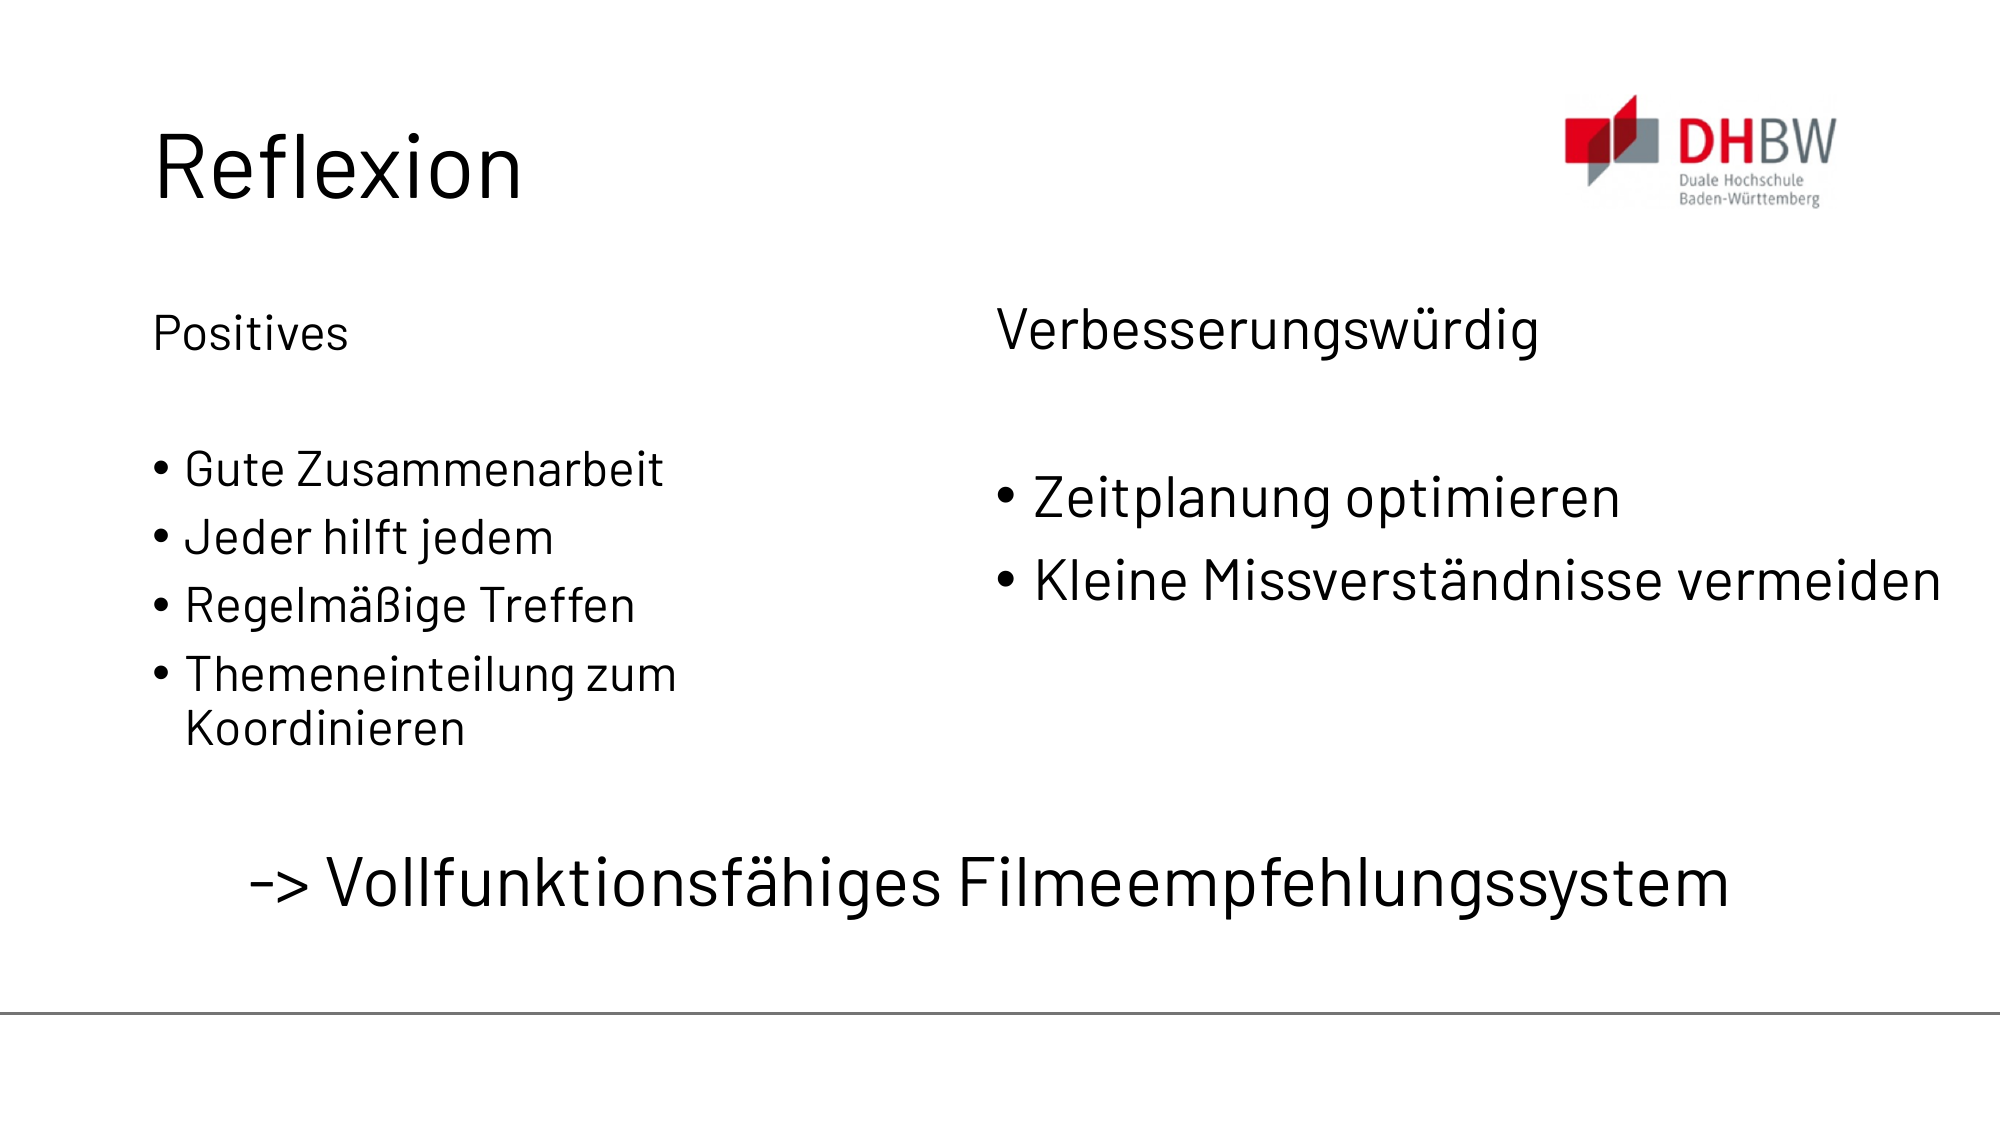

# Reflexion
Verbesserungswürdig

Zeitplanung optimieren
Kleine Missverständnisse vermeiden

Positives

Gute Zusammenarbeit
Jeder hilft jedem
Regelmäßige Treffen
Themeneinteilung zum Koordinieren

-> Vollfunktionsfähiges Filmeempfehlungssystem